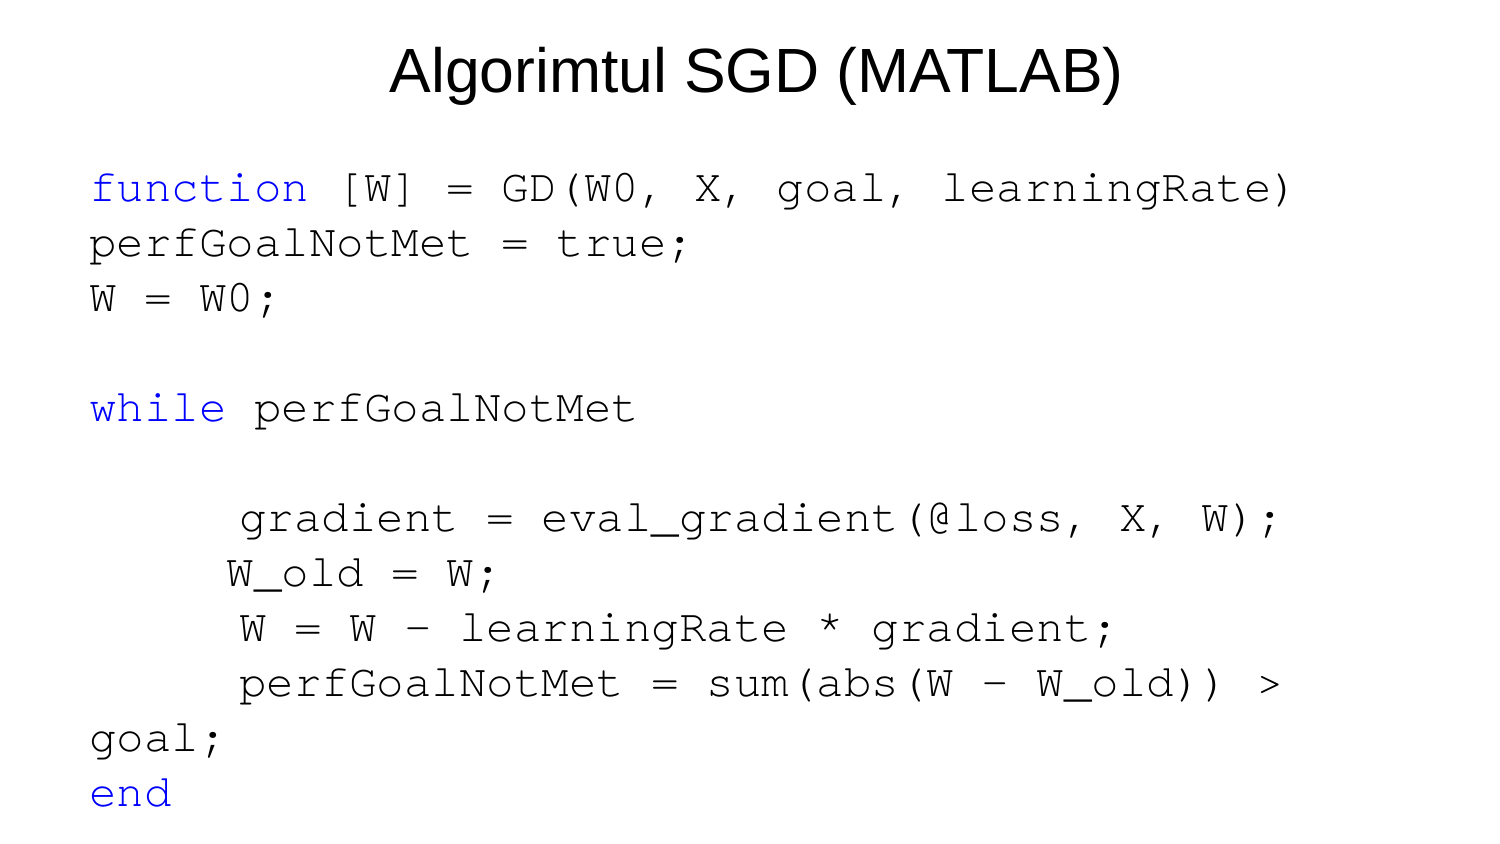

Algorimtul SGD (MATLAB)
function [W] = GD(W0, X, goal, learningRate)
perfGoalNotMet = true;
W = W0;

while perfGoalNotMet

	gradient = eval_gradient(@loss, X, W);
     W_old = W;
	W = W – learningRate * gradient;
	perfGoalNotMet = sum(abs(W - W_old)) > goal;
end